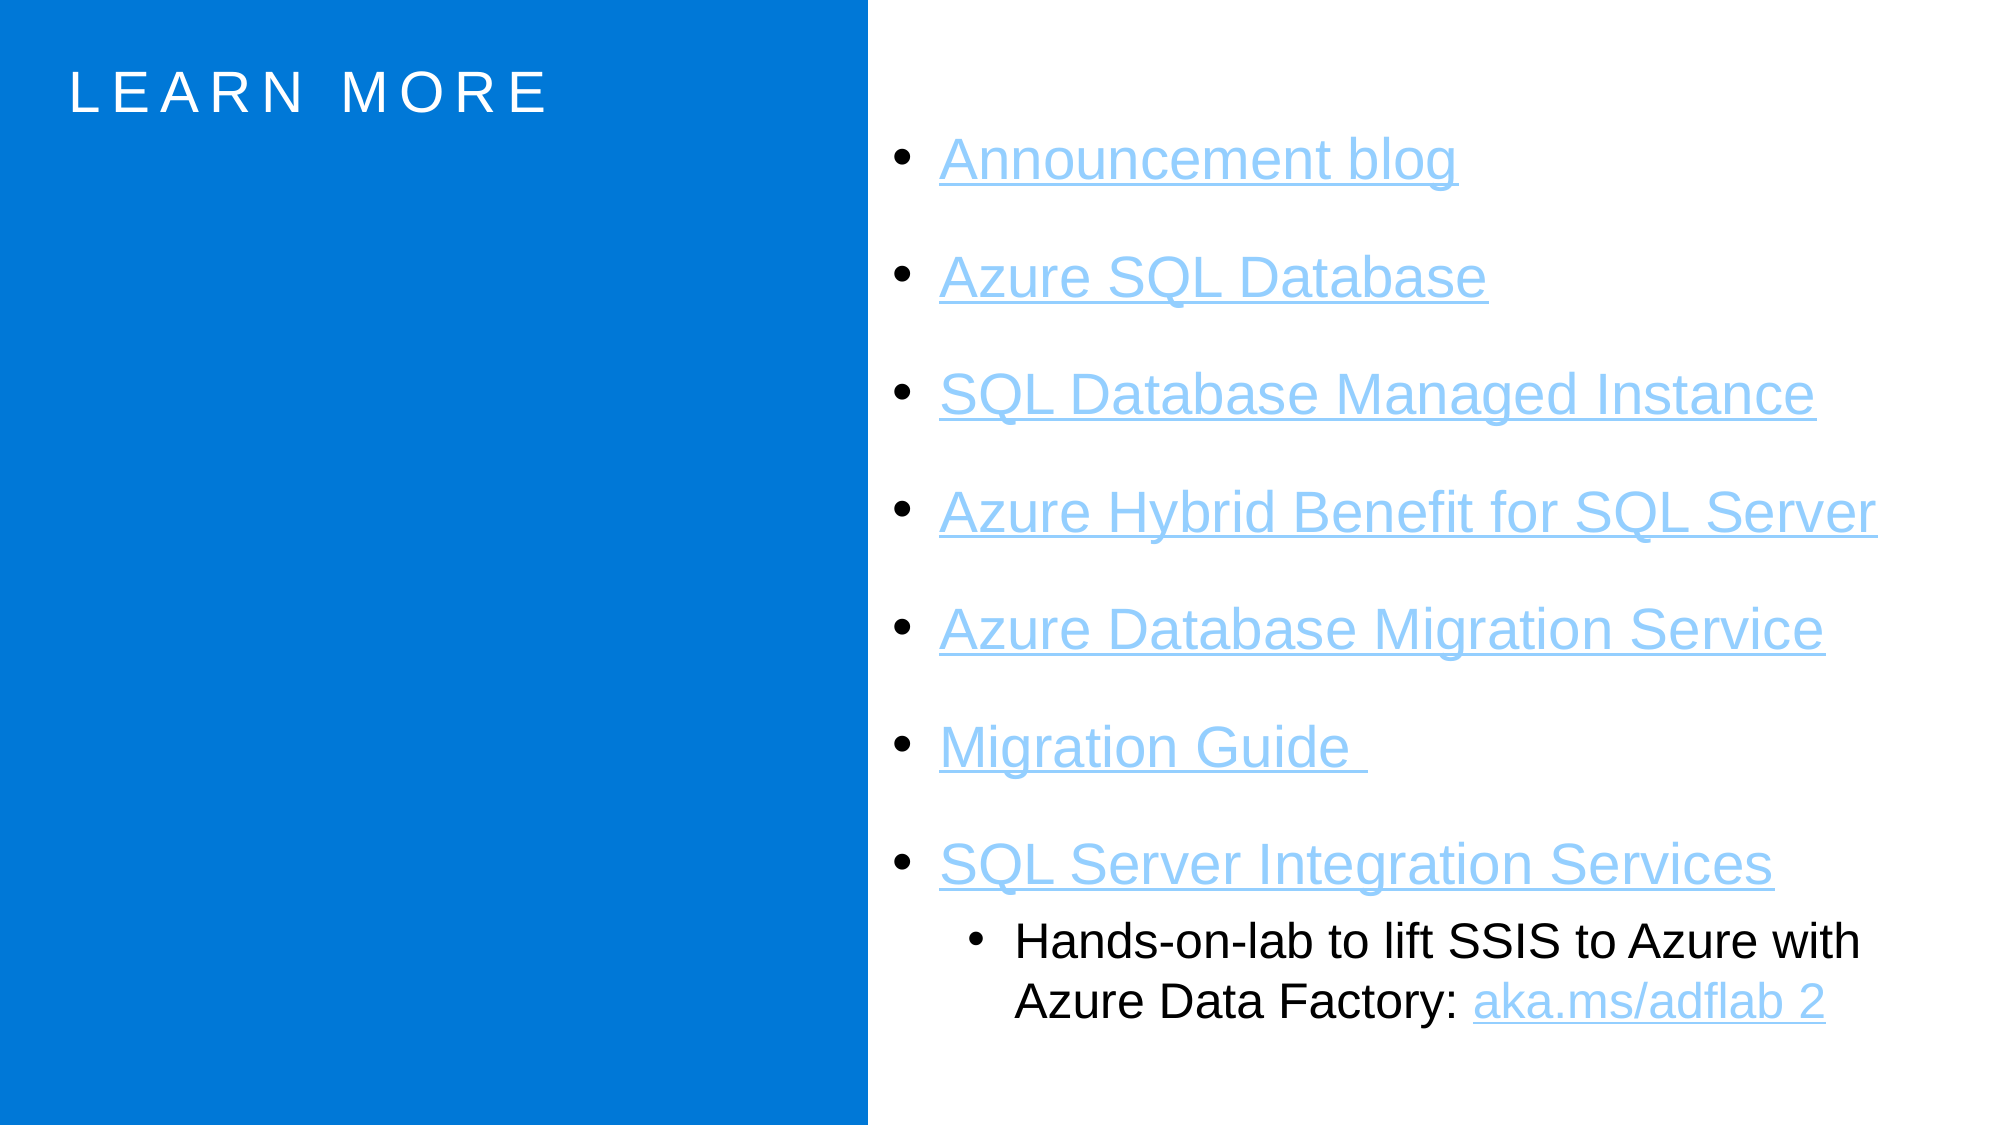

# Learn more
Announcement blog
Azure SQL Database
SQL Database Managed Instance
Azure Hybrid Benefit for SQL Server
Azure Database Migration Service
Migration Guide
SQL Server Integration Services
Hands-on-lab to lift SSIS to Azure with Azure Data Factory: aka.ms/adflab 2